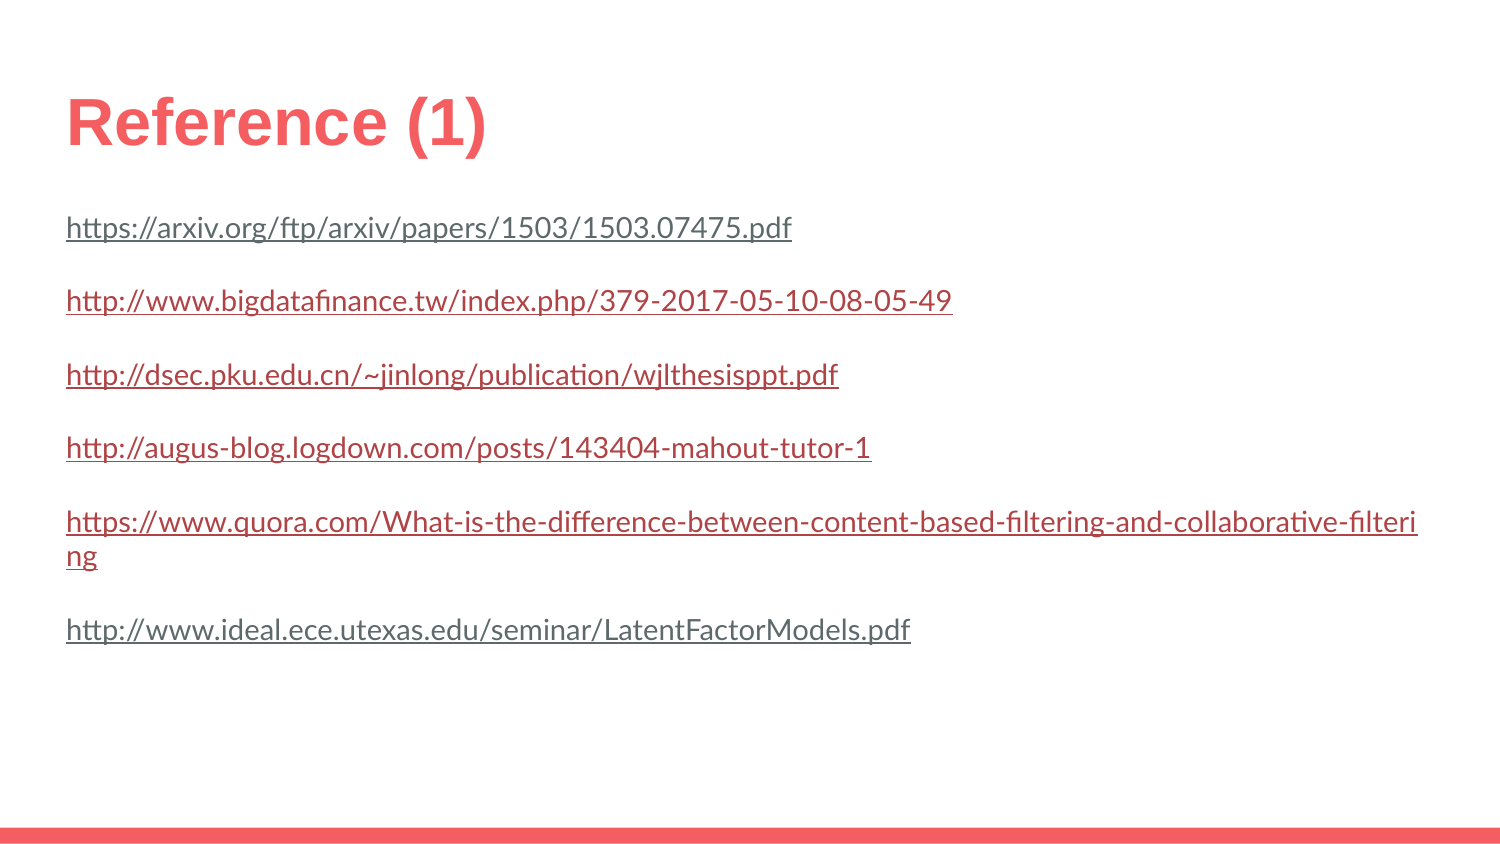

# Reference (1)
https://arxiv.org/ftp/arxiv/papers/1503/1503.07475.pdf
http://www.bigdatafinance.tw/index.php/379-2017-05-10-08-05-49
http://dsec.pku.edu.cn/~jinlong/publication/wjlthesisppt.pdf
http://augus-blog.logdown.com/posts/143404-mahout-tutor-1
https://www.quora.com/What-is-the-difference-between-content-based-filtering-and-collaborative-filtering
http://www.ideal.ece.utexas.edu/seminar/LatentFactorModels.pdf